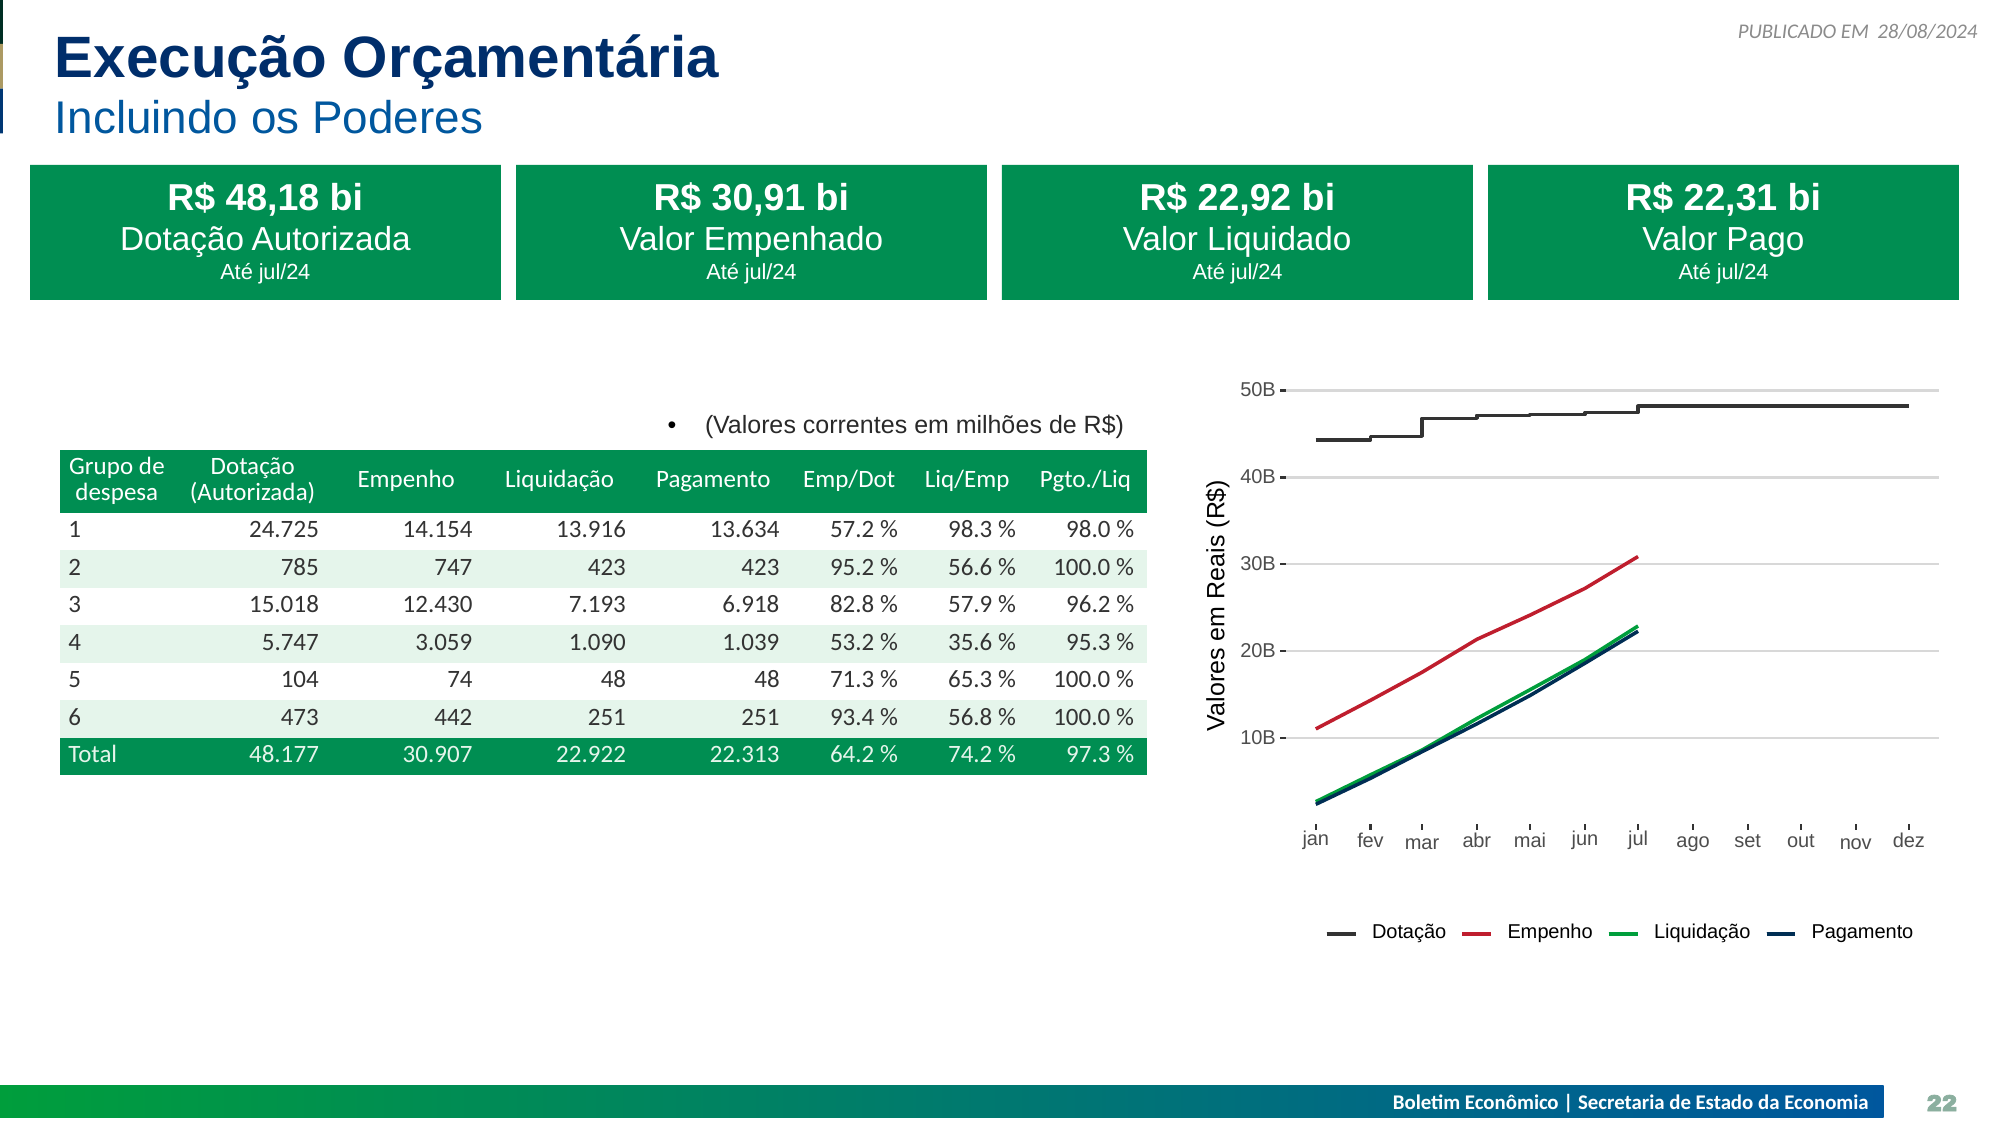

28/08/2024
# Execução Orçamentária
Incluindo os Poderes
R$ 48,18 bi
Dotação Autorizada
Até jul/24
R$ 30,91 bi
Valor Empenhado
Até jul/24
R$ 22,92 bi
Valor Liquidado
Até jul/24
R$ 22,31 bi
Valor Pago
Até jul/24

50B

40B

30B

Valores em Reais (R$)

20B

10B

jan
jun
jul
ago
fev
abr
mai
dez
set
out
mar
nov

Pagamento
Empenho
Liquidação
Dotação

(Valores correntes em milhões de R$)
| Grupo de despesa | Dotação (Autorizada) | Empenho | Liquidação | Pagamento | Emp/Dot | Liq/Emp | Pgto./Liq |
| --- | --- | --- | --- | --- | --- | --- | --- |
| 1 | 24.725 | 14.154 | 13.916 | 13.634 | 57.2 % | 98.3 % | 98.0 % |
| 2 | 785 | 747 | 423 | 423 | 95.2 % | 56.6 % | 100.0 % |
| 3 | 15.018 | 12.430 | 7.193 | 6.918 | 82.8 % | 57.9 % | 96.2 % |
| 4 | 5.747 | 3.059 | 1.090 | 1.039 | 53.2 % | 35.6 % | 95.3 % |
| 5 | 104 | 74 | 48 | 48 | 71.3 % | 65.3 % | 100.0 % |
| 6 | 473 | 442 | 251 | 251 | 93.4 % | 56.8 % | 100.0 % |
| Total | 48.177 | 30.907 | 22.922 | 22.313 | 64.2 % | 74.2 % | 97.3 % |
Boletim Econômico | Secretaria de Estado da Economia
22